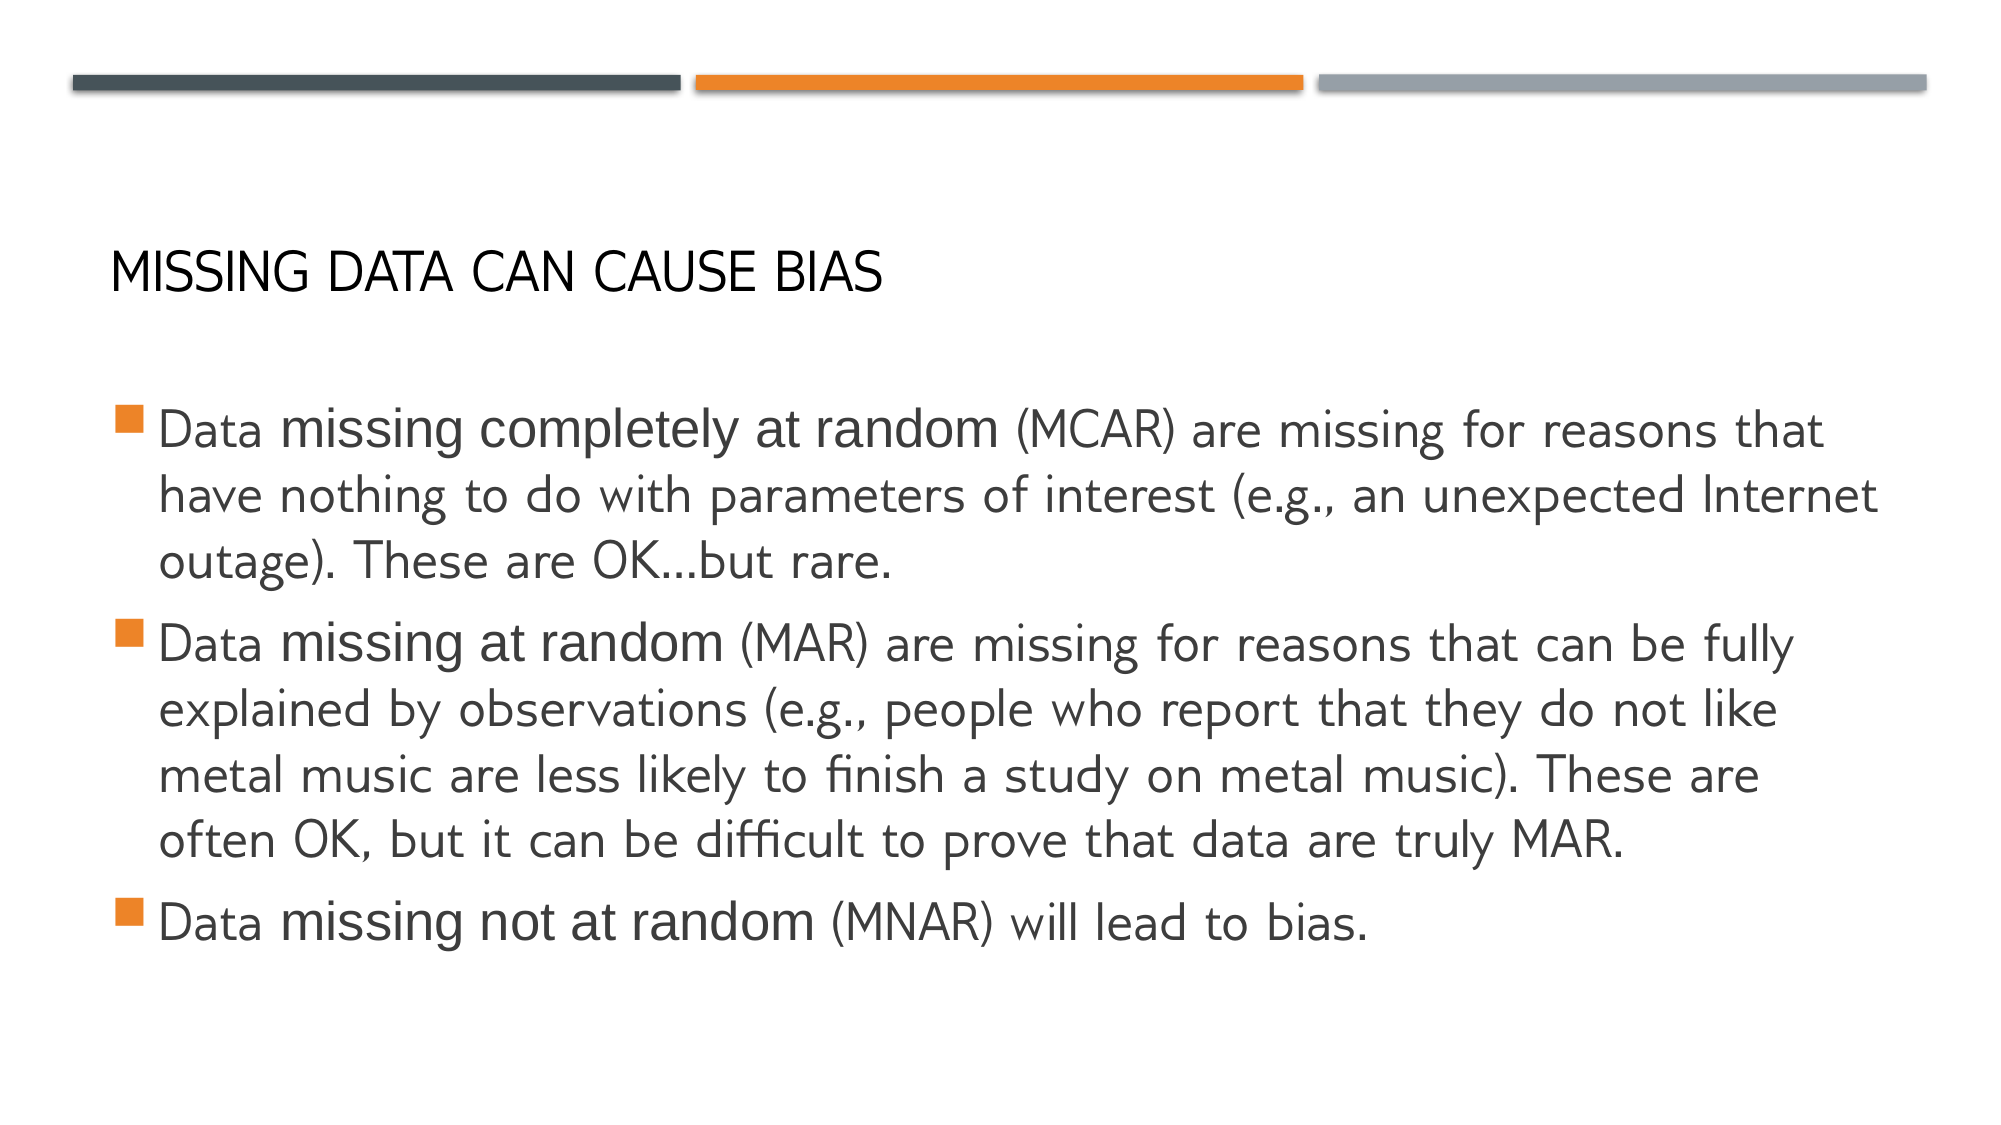

# Missing Data Can Cause Bias
Data missing completely at random (MCAR) are missing for reasons that have nothing to do with parameters of interest (e.g., an unexpected Internet outage). These are OK…but rare.
Data missing at random (MAR) are missing for reasons that can be fully explained by observations (e.g., people who report that they do not like metal music are less likely to finish a study on metal music). These are often OK, but it can be difficult to prove that data are truly MAR.
Data missing not at random (MNAR) will lead to bias.